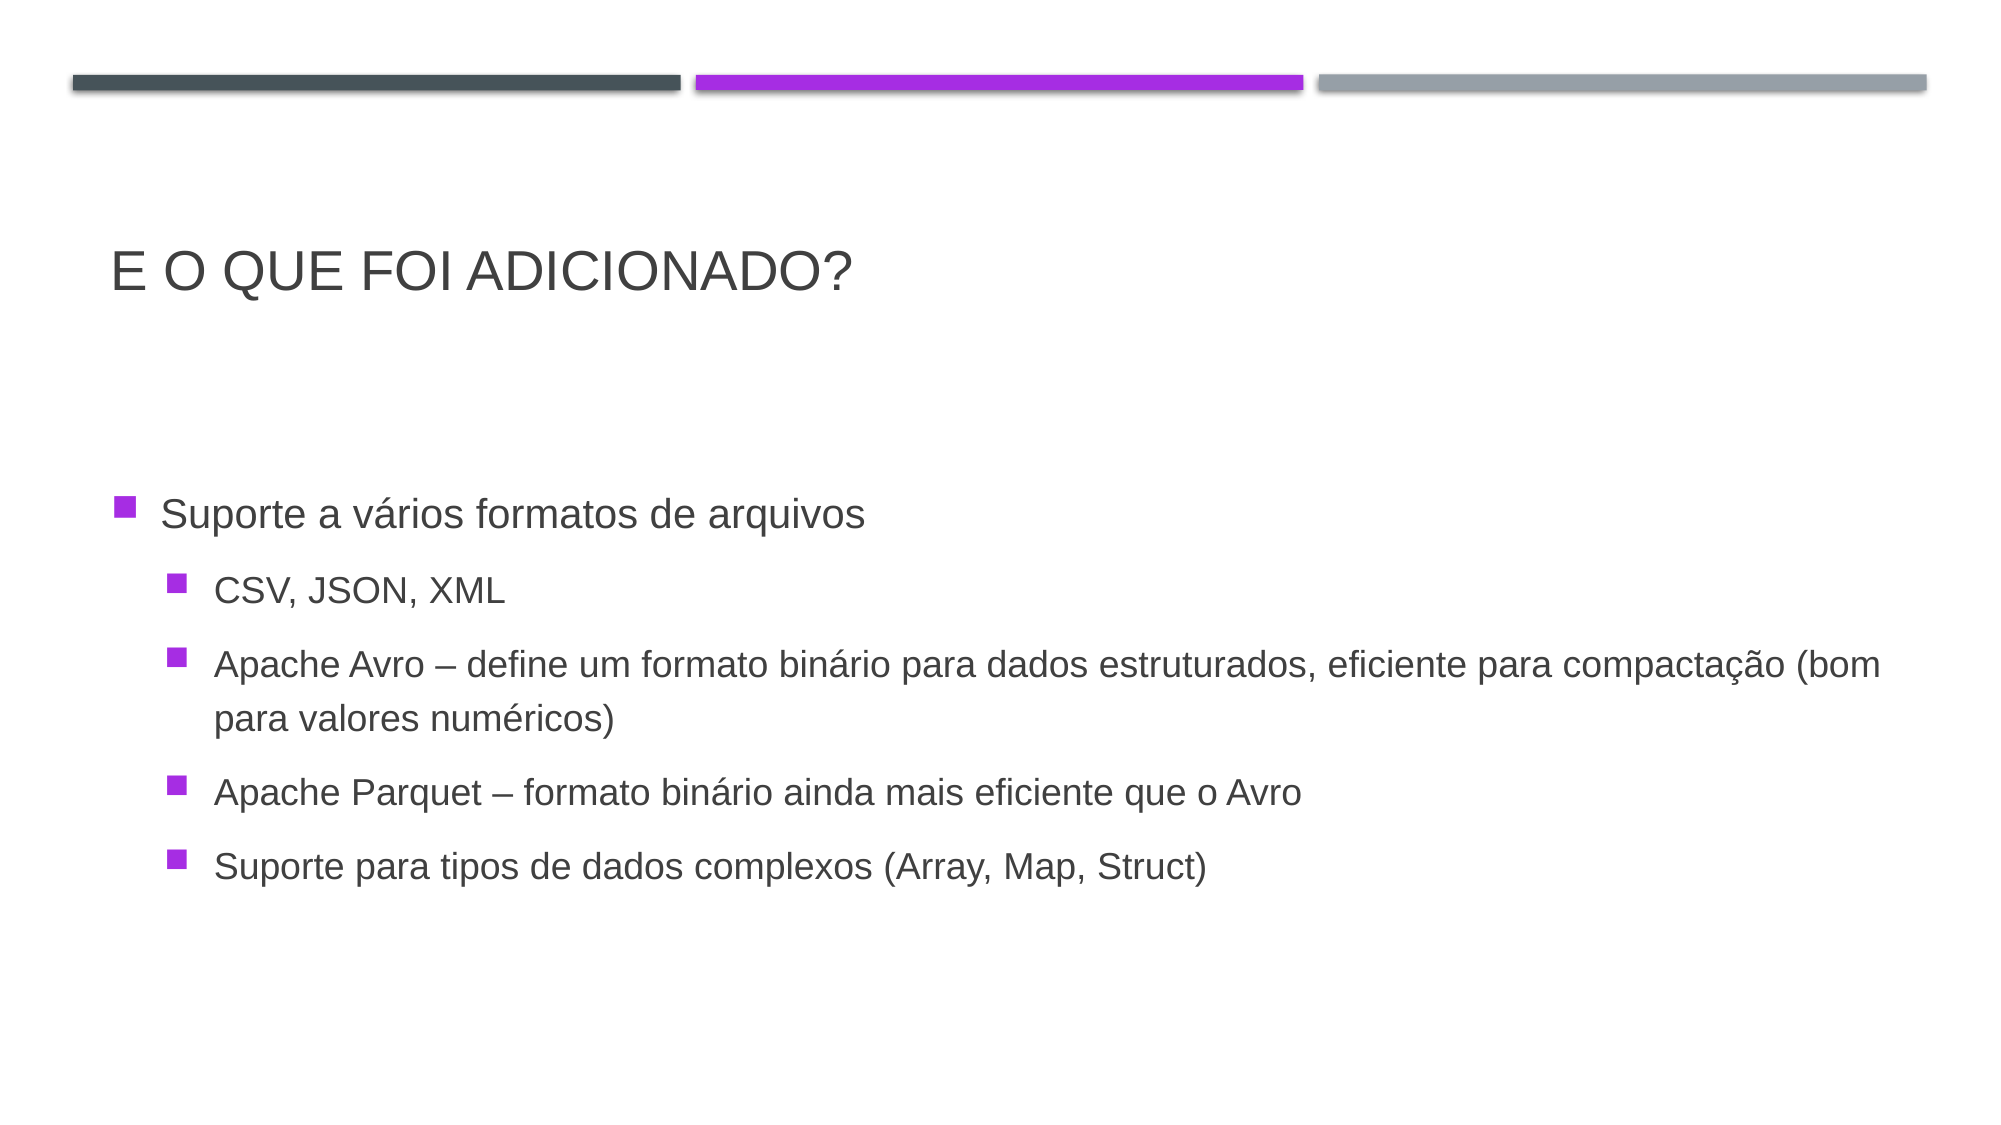

# E o que foi adicionado?
Suporte a vários formatos de arquivos
CSV, JSON, XML
Apache Avro – define um formato binário para dados estruturados, eficiente para compactação (bom para valores numéricos)
Apache Parquet – formato binário ainda mais eficiente que o Avro
Suporte para tipos de dados complexos (Array, Map, Struct)